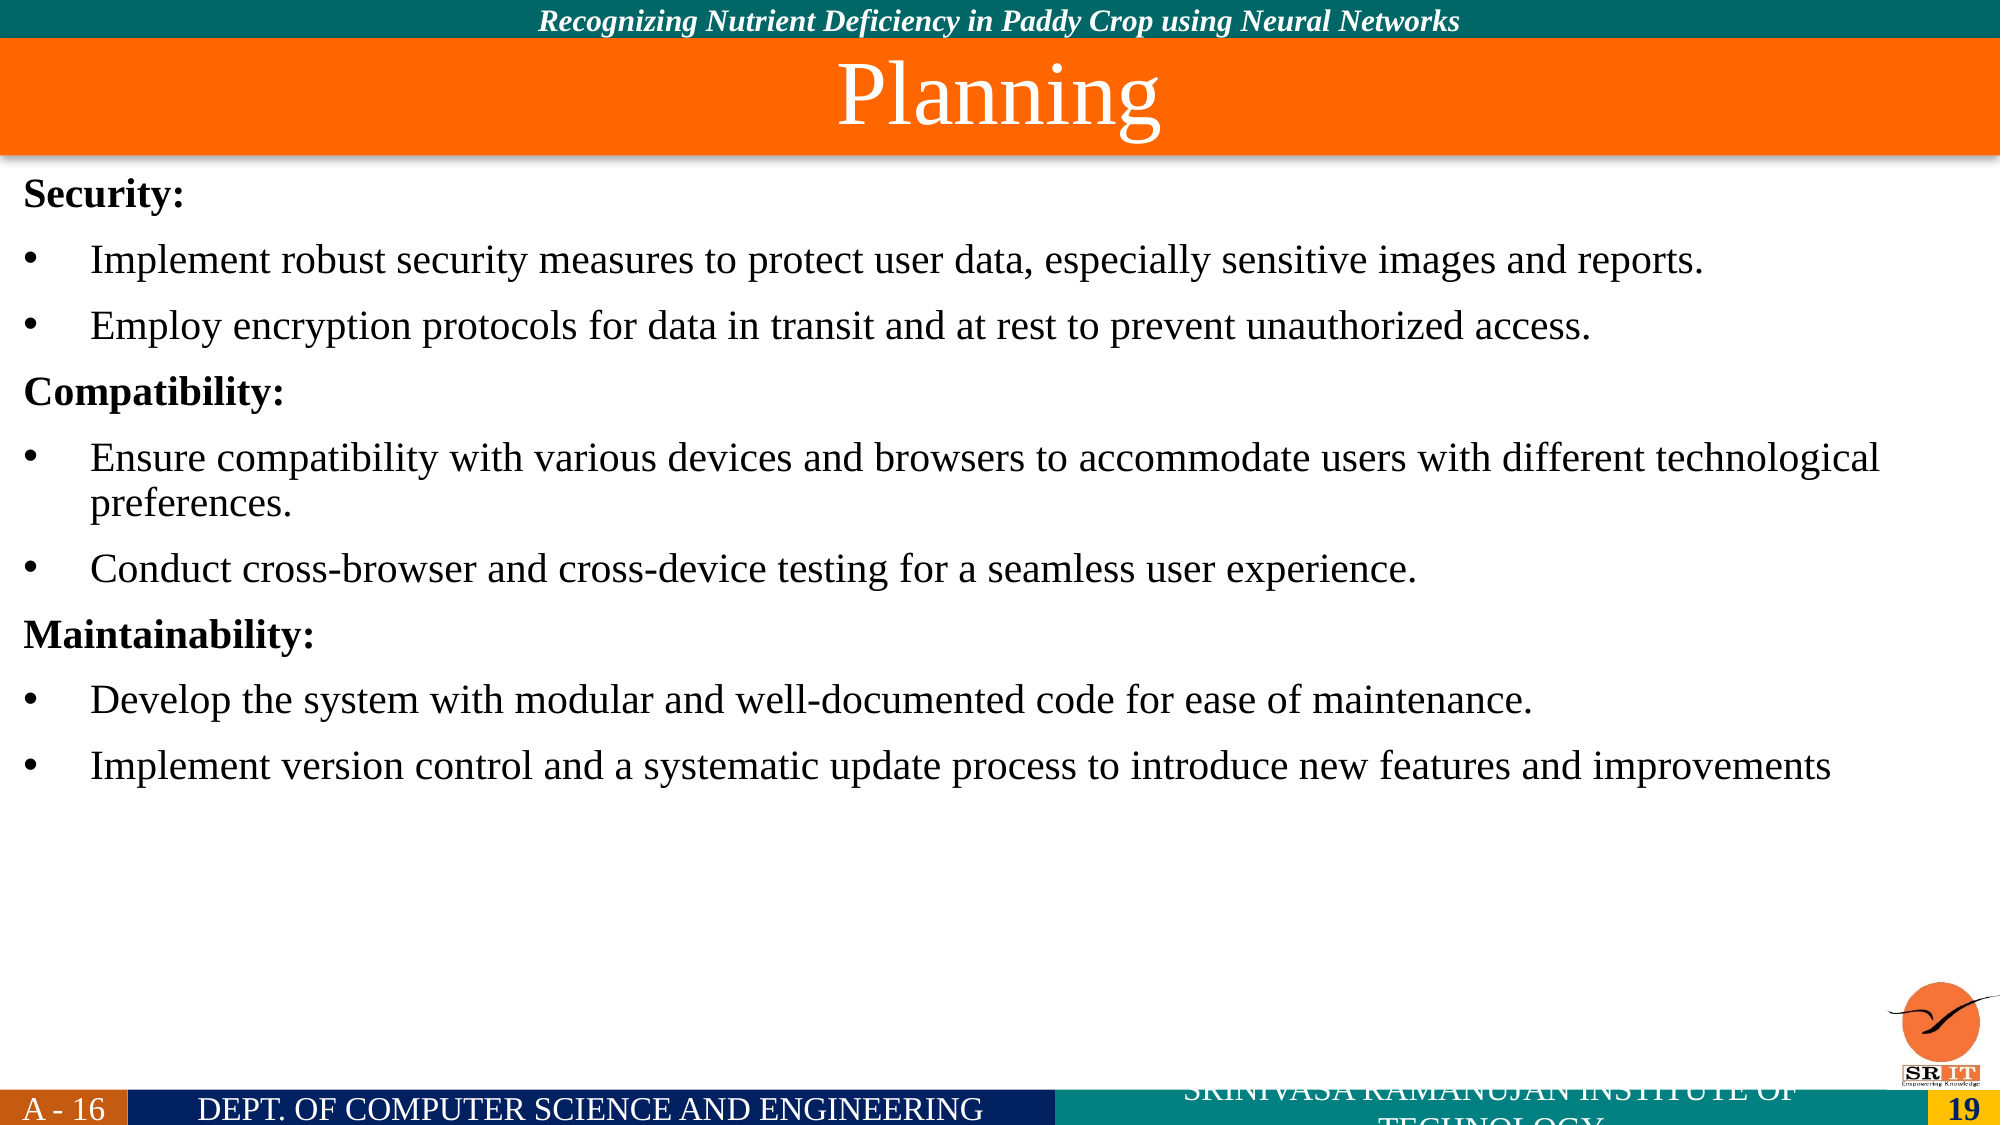

Planning
Security:
Implement robust security measures to protect user data, especially sensitive images and reports.
Employ encryption protocols for data in transit and at rest to prevent unauthorized access.
Compatibility:
Ensure compatibility with various devices and browsers to accommodate users with different technological preferences.
Conduct cross-browser and cross-device testing for a seamless user experience.
Maintainability:
Develop the system with modular and well-documented code for ease of maintenance.
Implement version control and a systematic update process to introduce new features and improvements